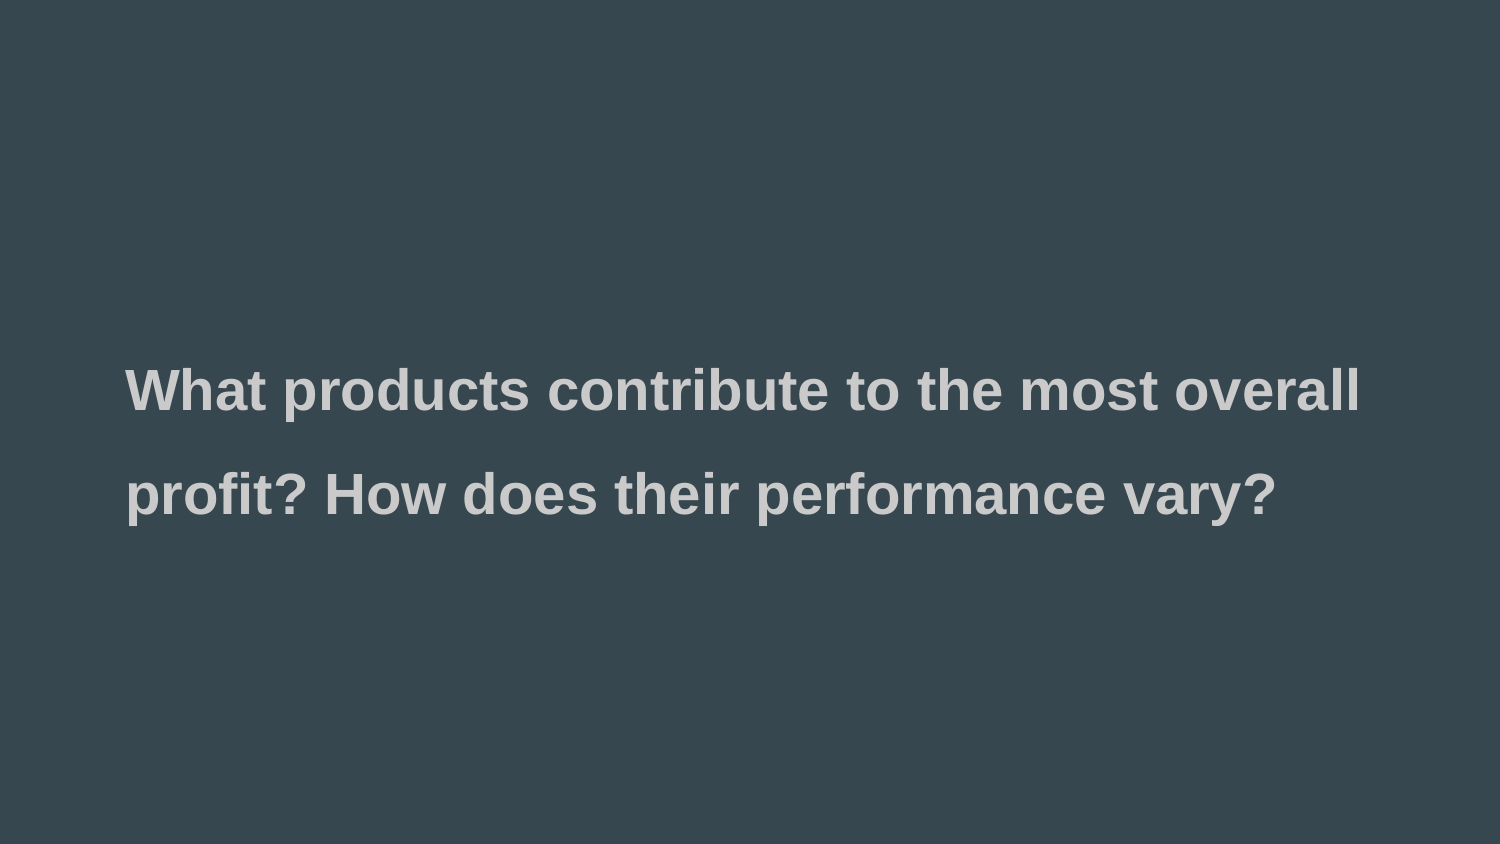

# What products contribute to the most overall profit? How does their performance vary?